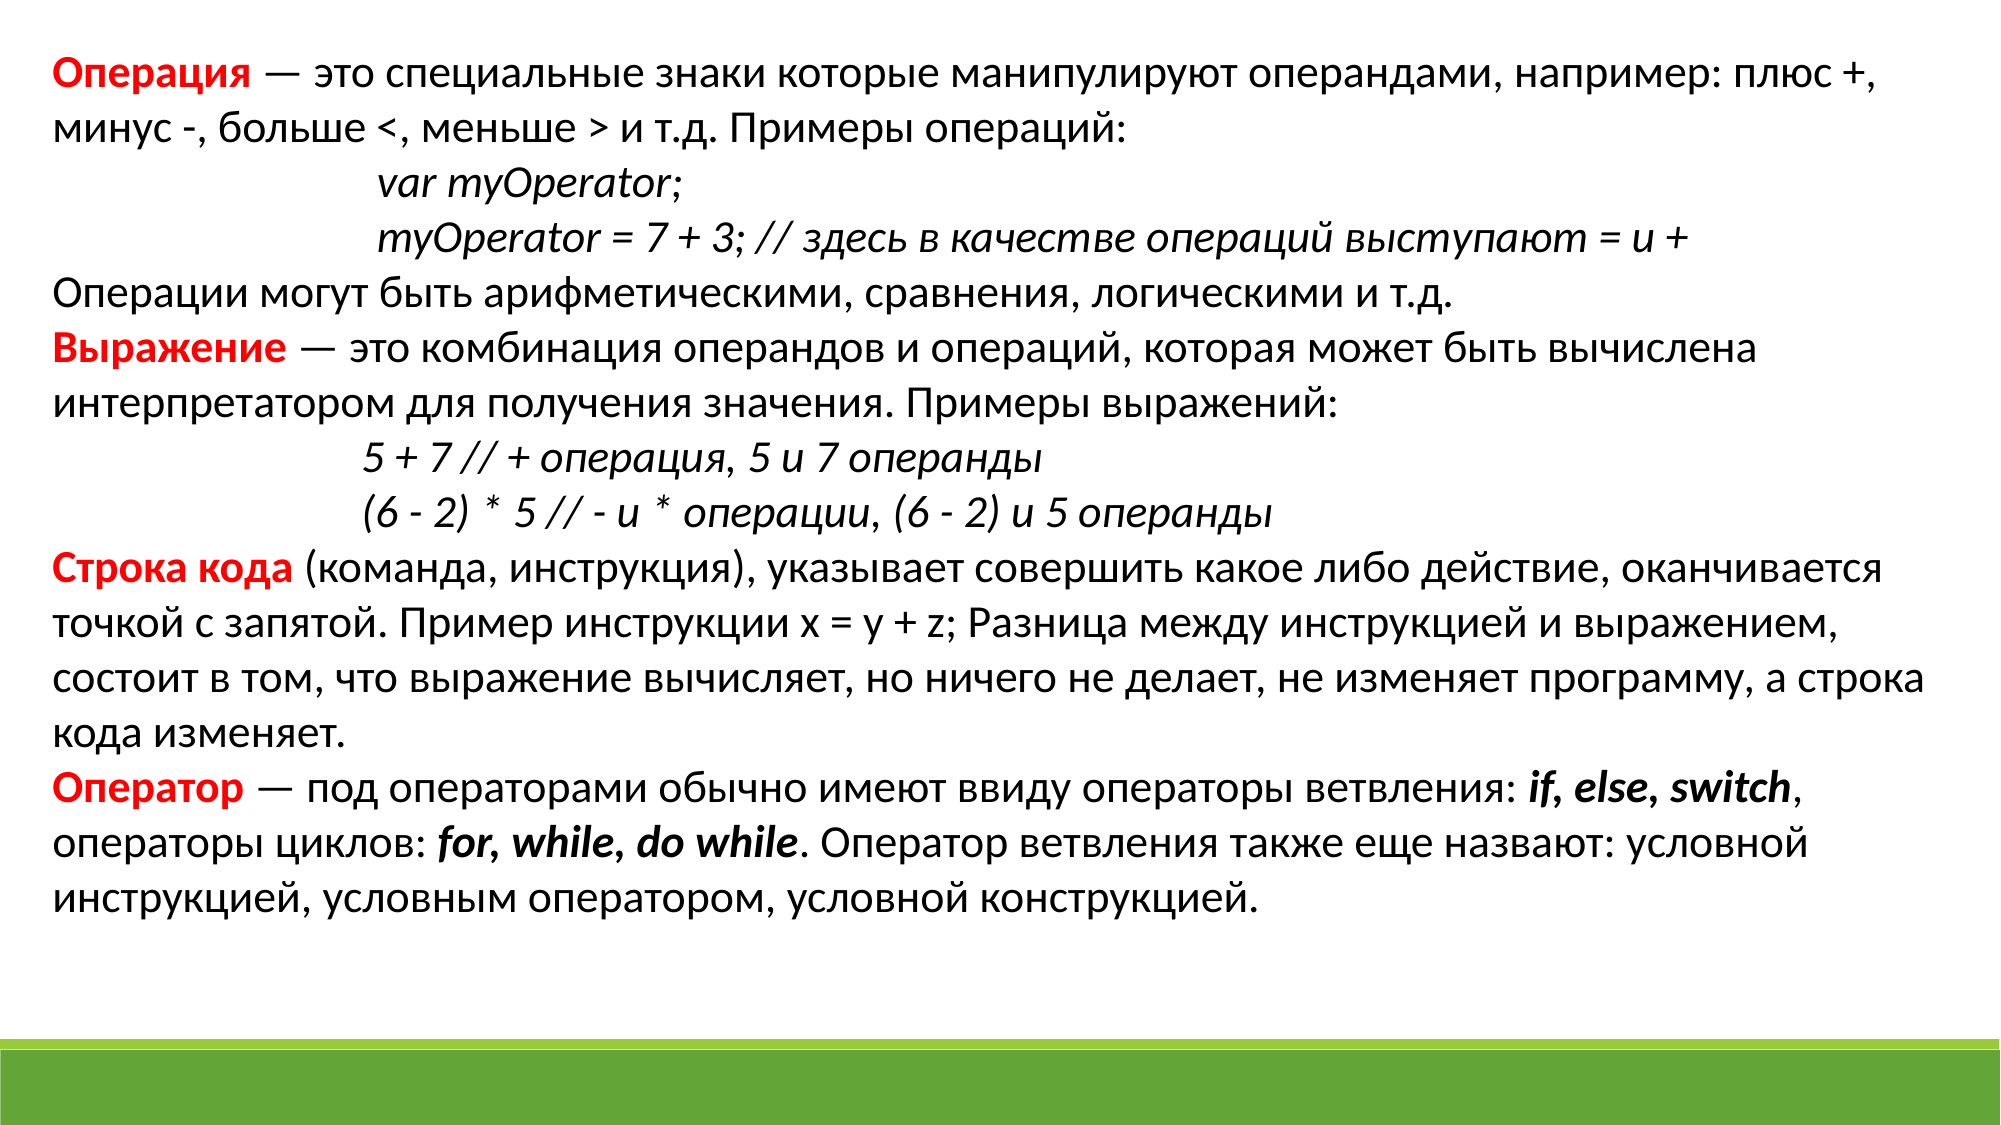

Операция — это специальные знаки которые манипулируют операндами, например: плюс +, минус -, больше <, меньше > и т.д. Примеры операций:
var myOperator;
myOperator = 7 + 3; // здесь в качестве операций выступают = и +
Операции могут быть арифметическими, сравнения, логическими и т.д.
Выражение — это комбинация операндов и операций, которая может быть вычислена интерпретатором для получения значения. Примеры выражений:
5 + 7 // + операция, 5 и 7 операнды
(6 - 2) * 5 // - и * операции, (6 - 2) и 5 операнды
Строка кода (команда, инструкция), указывает совершить какое либо действие, оканчивается точкой с запятой. Пример инструкции x = y + z; Разница между инструкцией и выражением, состоит в том, что выражение вычисляет, но ничего не делает, не изменяет программу, а строка кода изменяет.
Оператор — под операторами обычно имеют ввиду операторы ветвления: if, else, switch, операторы циклов: for, while, do while. Оператор ветвления также еще назвают: условной инструкцией, условным оператором, условной конструкцией.